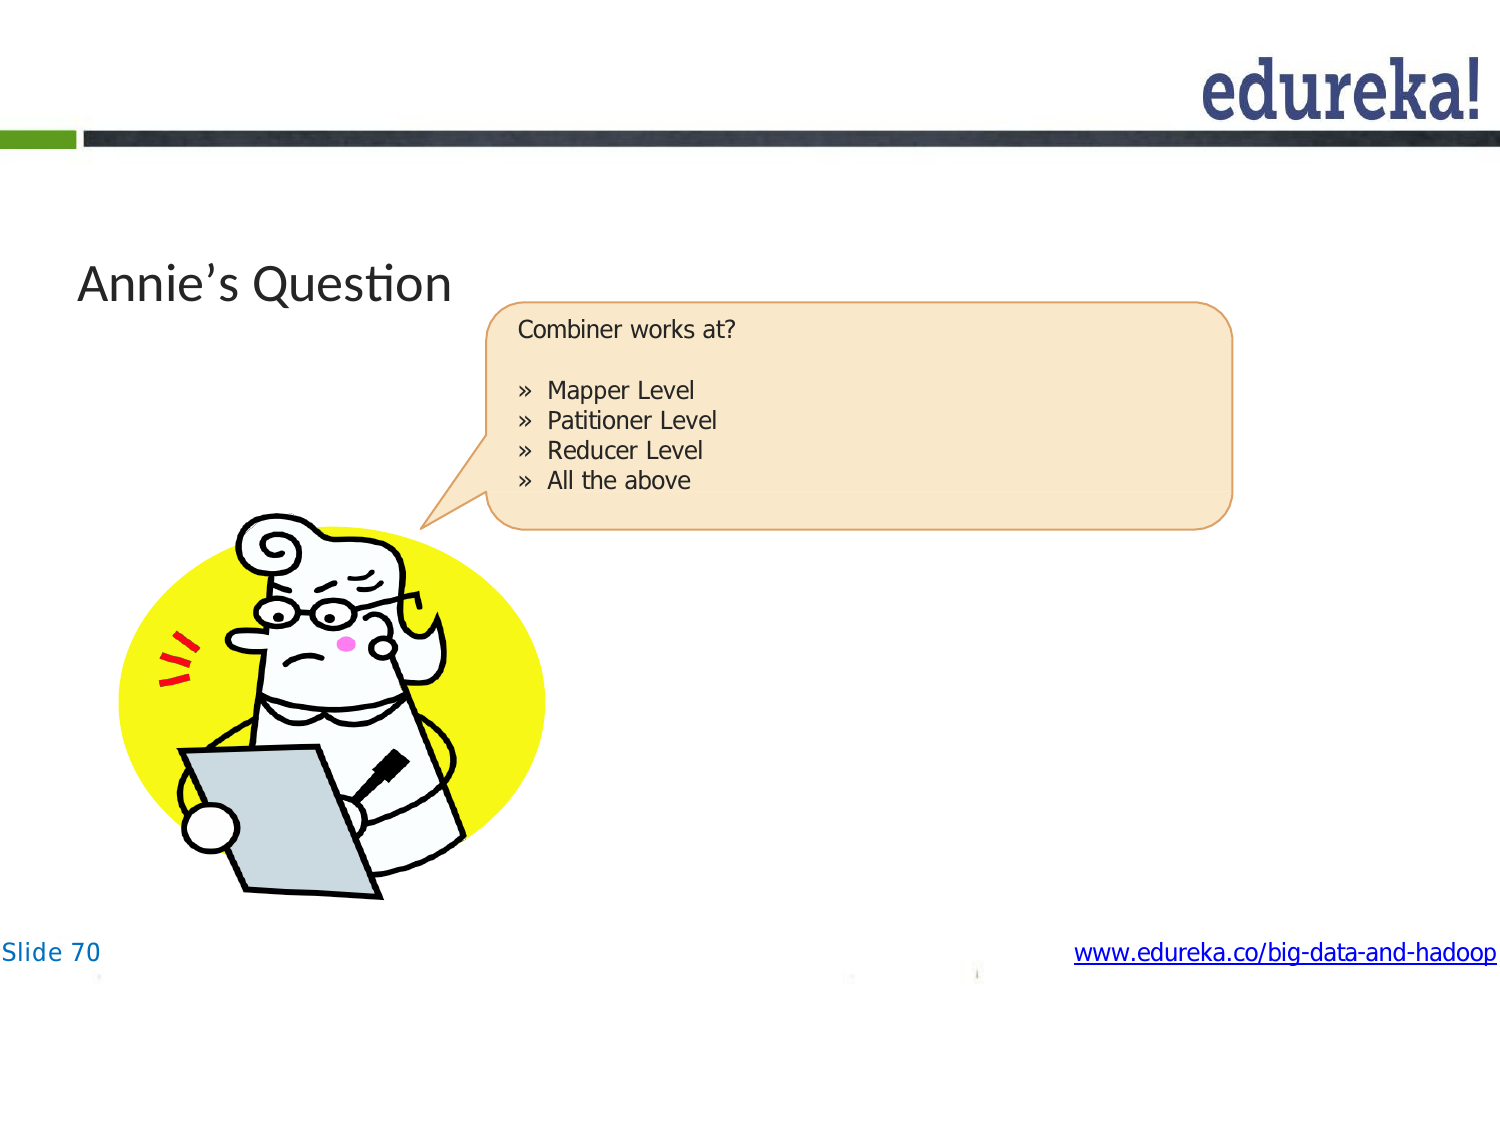

# Annie’s Question

Combiner works at?

»  Mapper Level
»  Patitioner Level
»  Reducer Level
»  All the above

Slide 70
www.edureka.co/big-data-and-hadoop